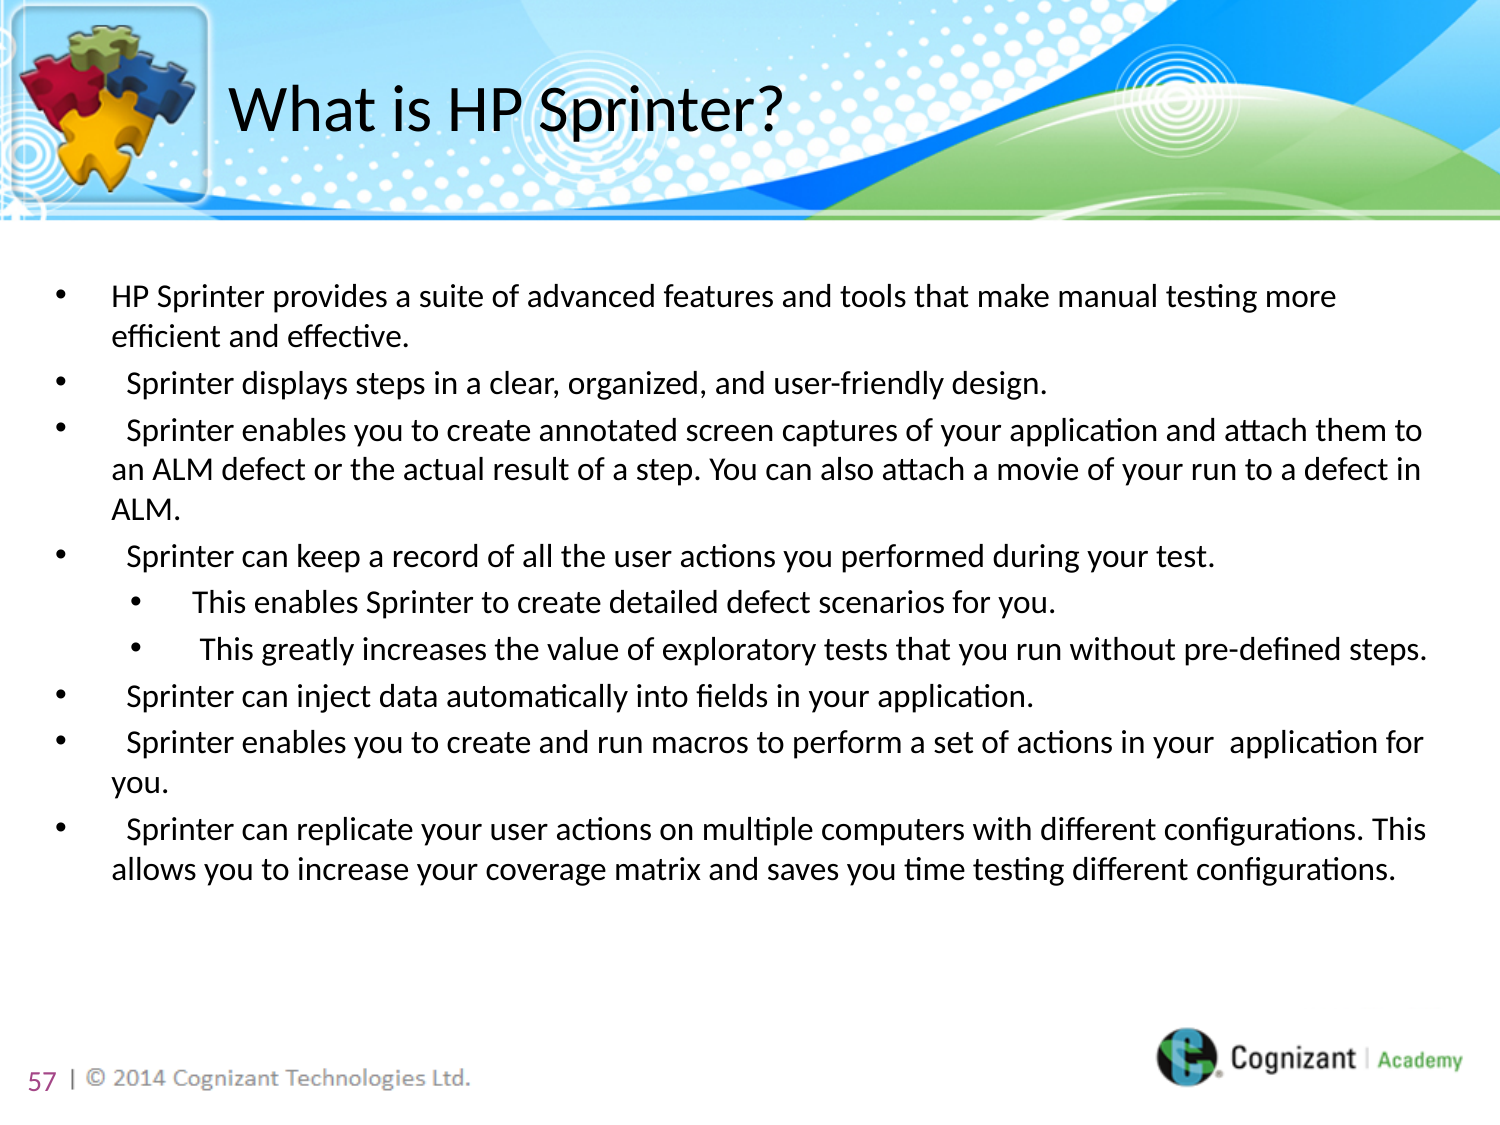

# What is HP Sprinter?
HP Sprinter provides a suite of advanced features and tools that make manual testing more efficient and effective.
  Sprinter displays steps in a clear, organized, and user-friendly design.
  Sprinter enables you to create annotated screen captures of your application and attach them to an ALM defect or the actual result of a step. You can also attach a movie of your run to a defect in ALM.
  Sprinter can keep a record of all the user actions you performed during your test.
  This enables Sprinter to create detailed defect scenarios for you.
   This greatly increases the value of exploratory tests that you run without pre-defined steps.
  Sprinter can inject data automatically into fields in your application.
  Sprinter enables you to create and run macros to perform a set of actions in your  application for you.
  Sprinter can replicate your user actions on multiple computers with different configurations. This allows you to increase your coverage matrix and saves you time testing different configurations.

57